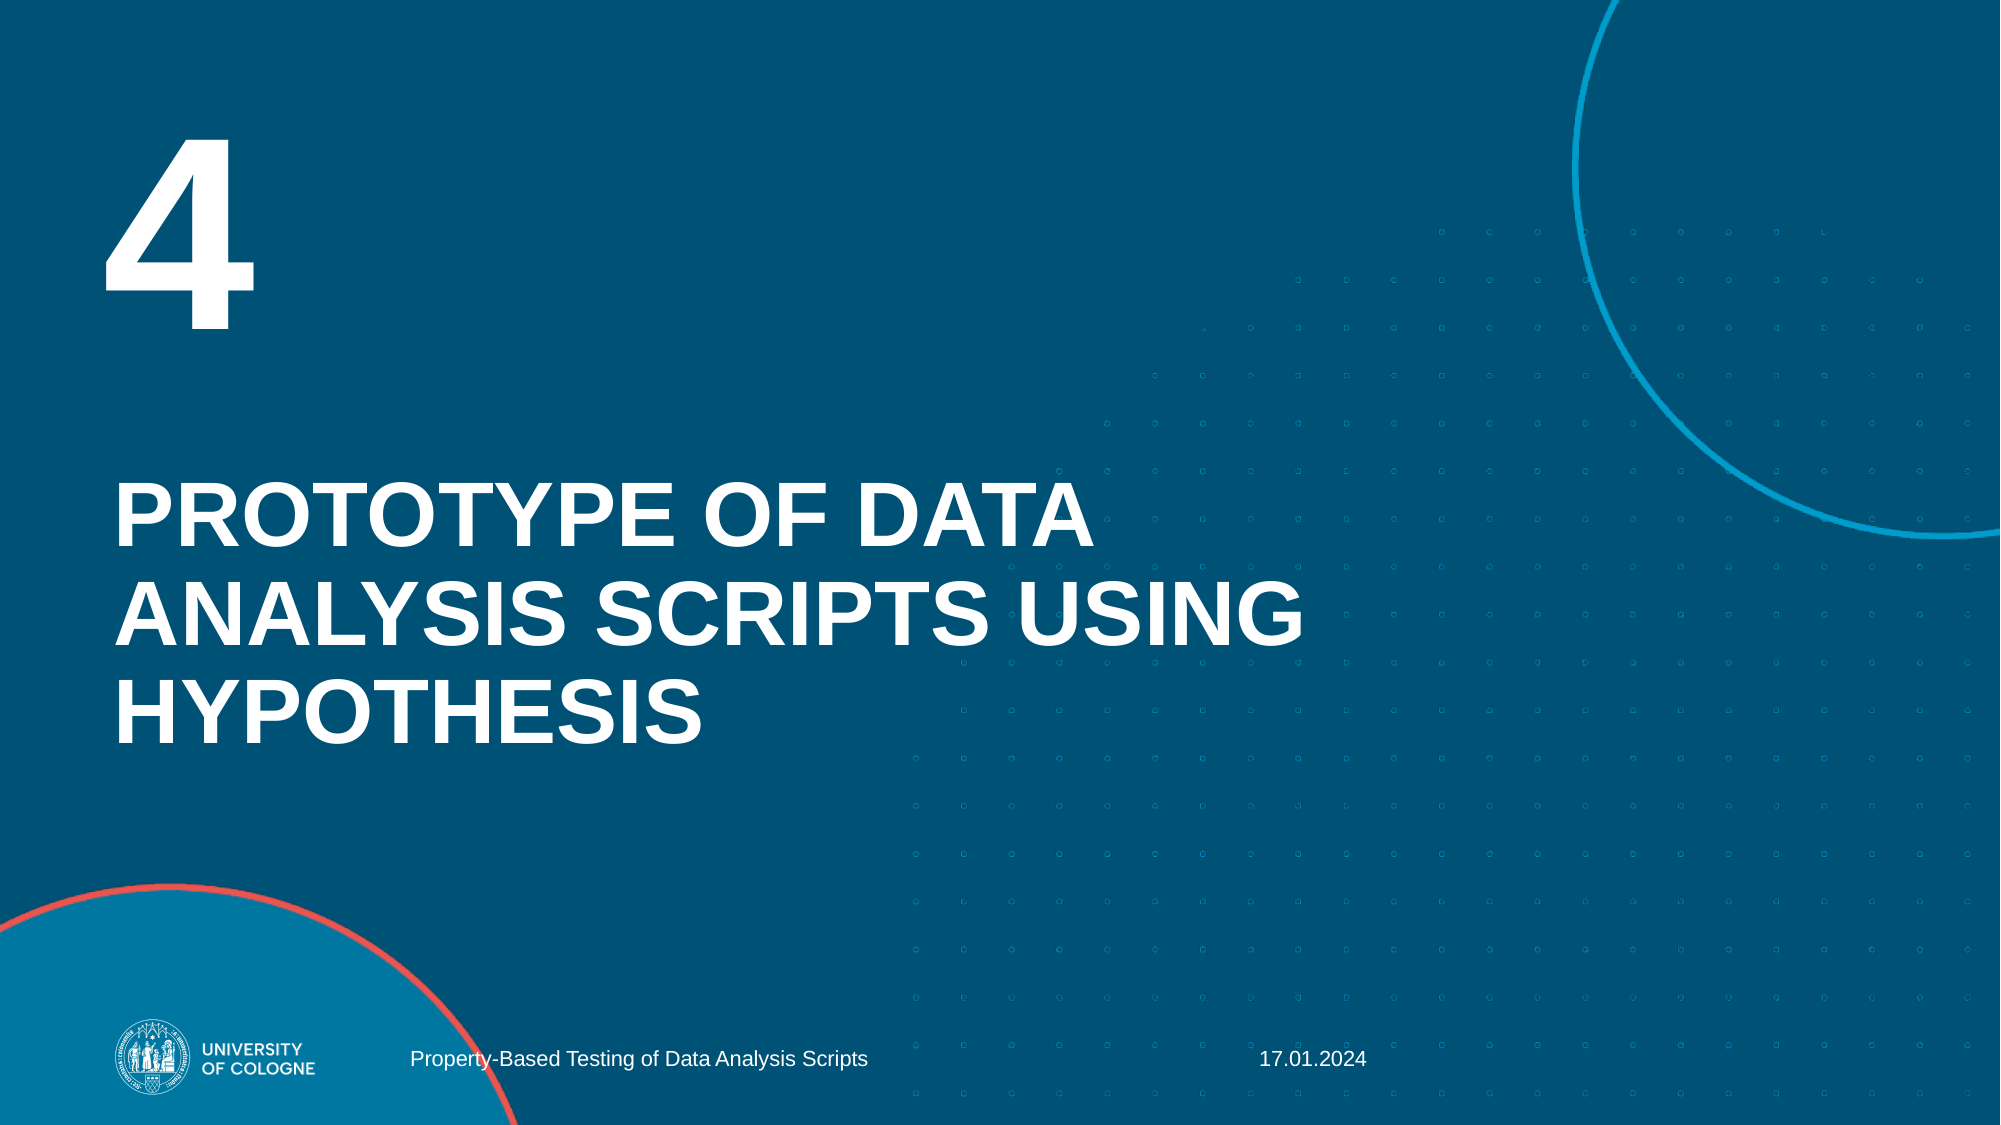

4
# Prototype of Data Analysis Scripts using Hypothesis
Property-Based Testing of Data Analysis Scripts
17.01.2024